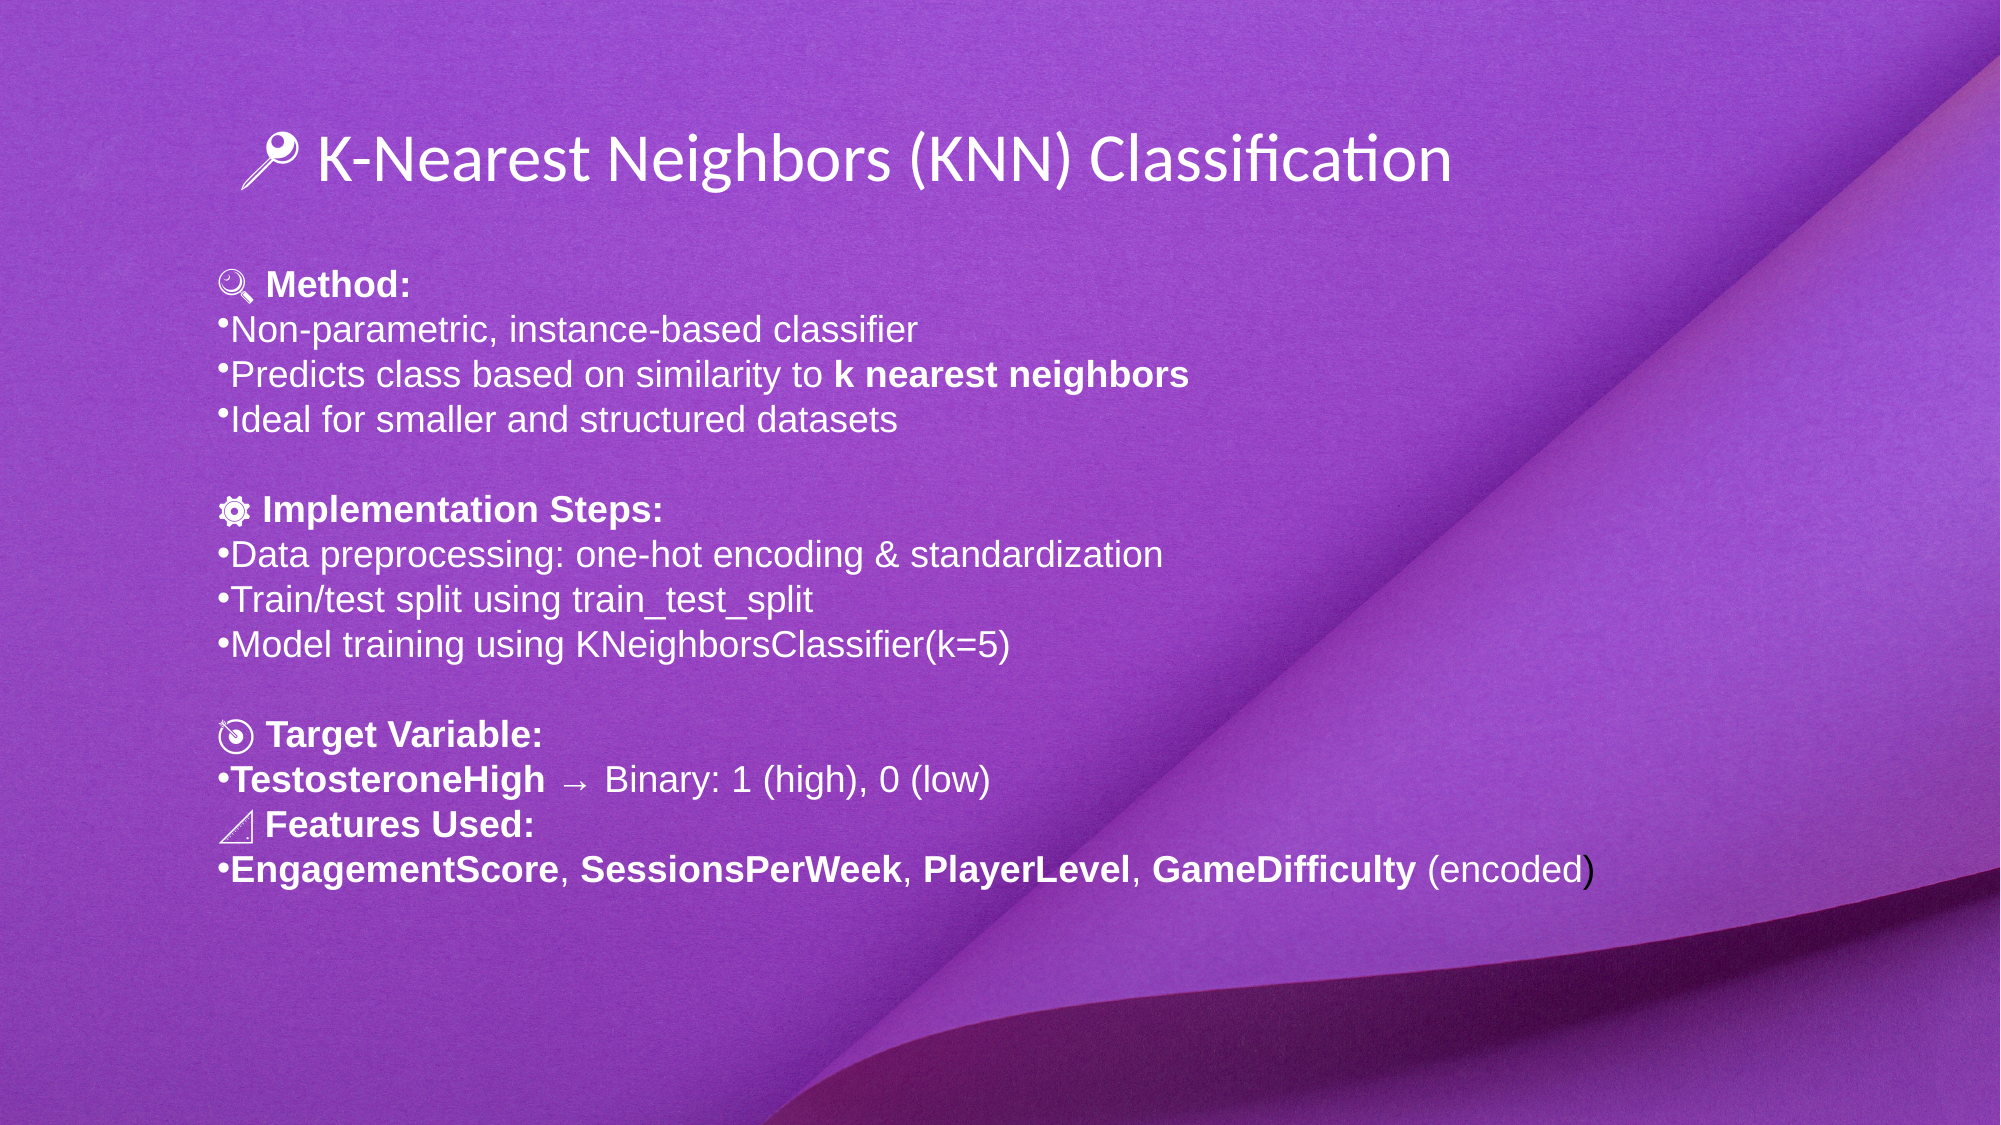

# 📍 K-Nearest Neighbors (KNN) Classification
🔍 Method:
Non-parametric, instance-based classifier
Predicts class based on similarity to k nearest neighbors
Ideal for smaller and structured datasets

⚙️ Implementation Steps:
Data preprocessing: one-hot encoding & standardization
Train/test split using train_test_split
Model training using KNeighborsClassifier(k=5)

🎯 Target Variable:
TestosteroneHigh → Binary: 1 (high), 0 (low)
📐 Features Used:
EngagementScore, SessionsPerWeek, PlayerLevel, GameDifficulty (encoded)